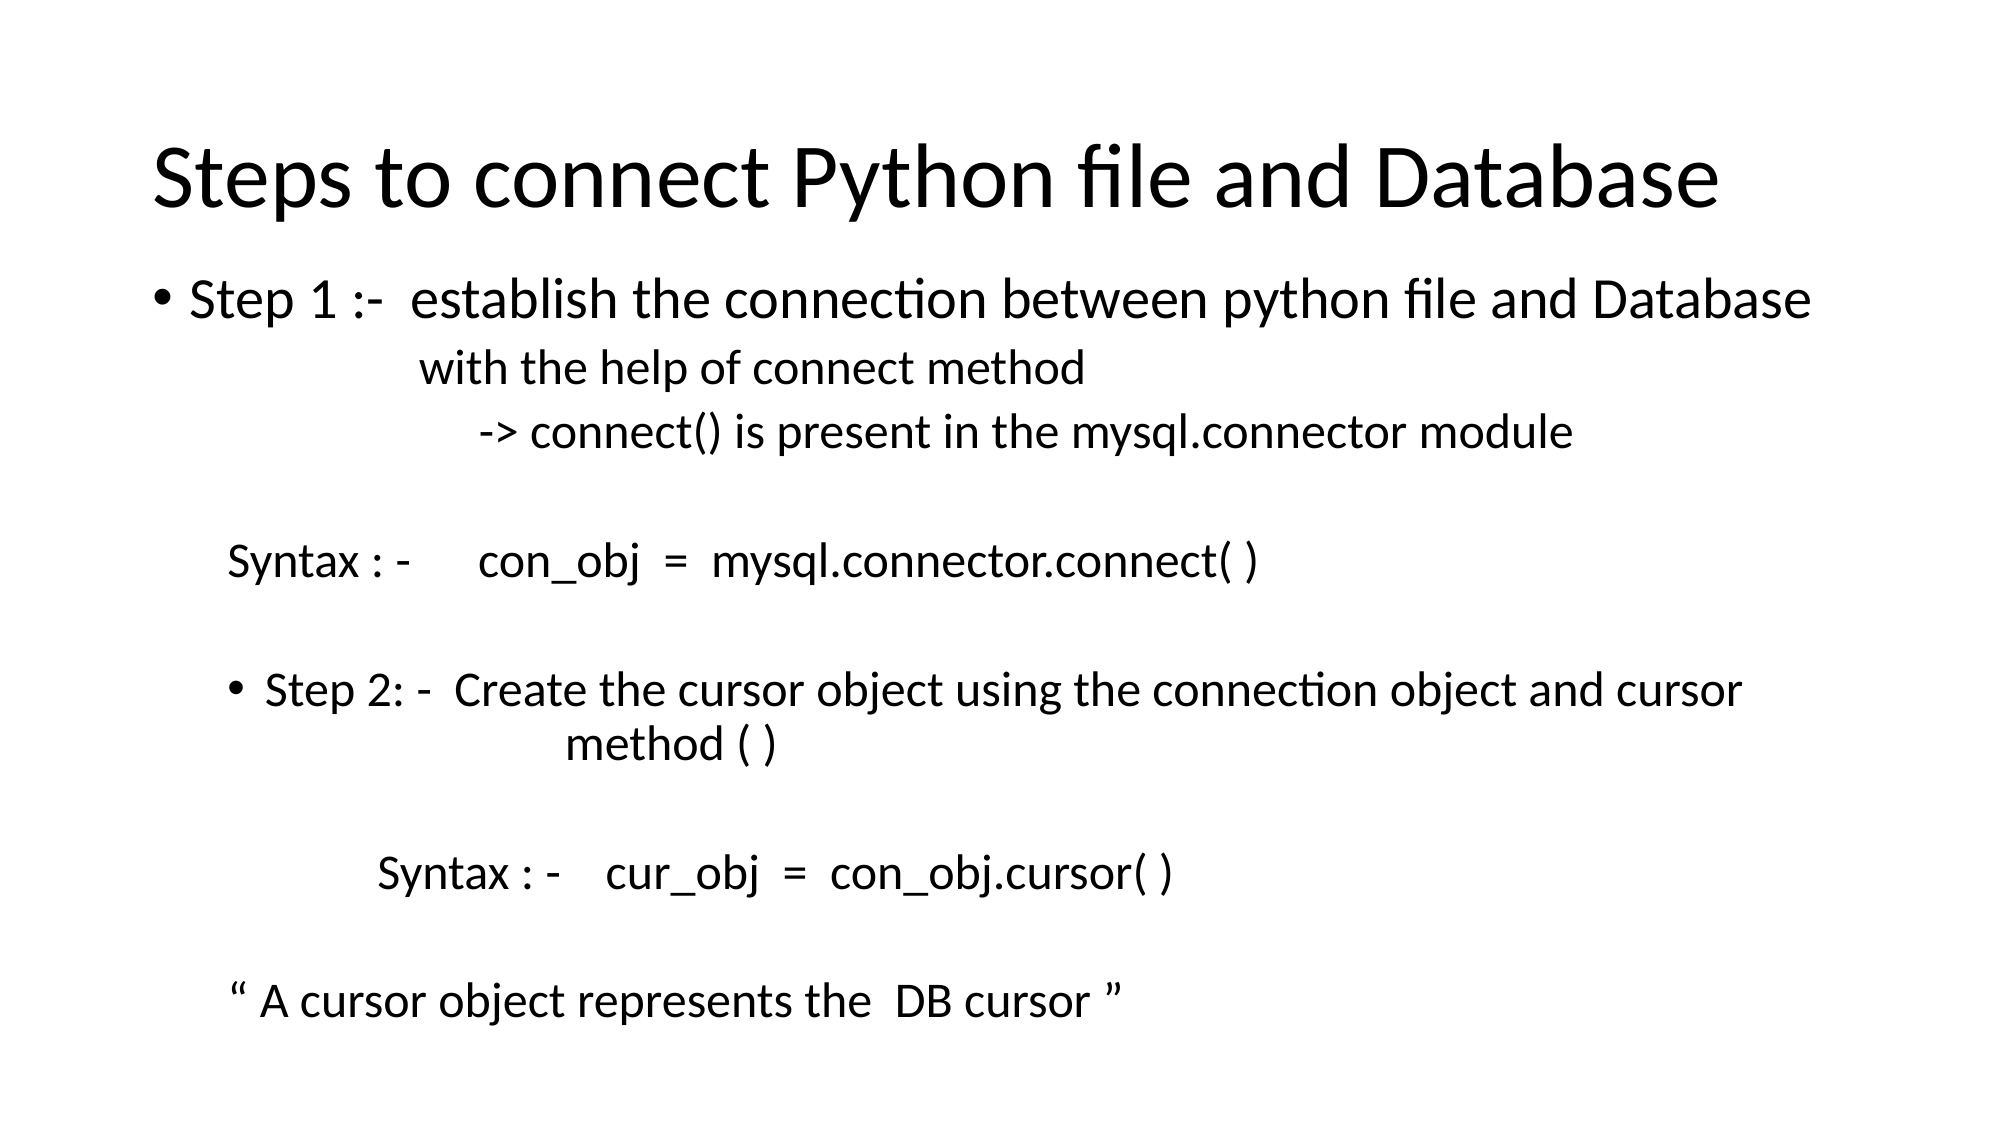

# Steps to connect Python file and Database
Step 1 :-  establish the connection between python file and Database
                 with the help of connect method
	         -> connect() is present in the mysql.connector module

Syntax : -      con_obj  =  mysql.connector.connect( )

Step 2: -  Create the cursor object using the connection object and cursor      		method ( )

	Syntax : -    cur_obj  =  con_obj.cursor( )

“ A cursor object represents the  DB cursor ”